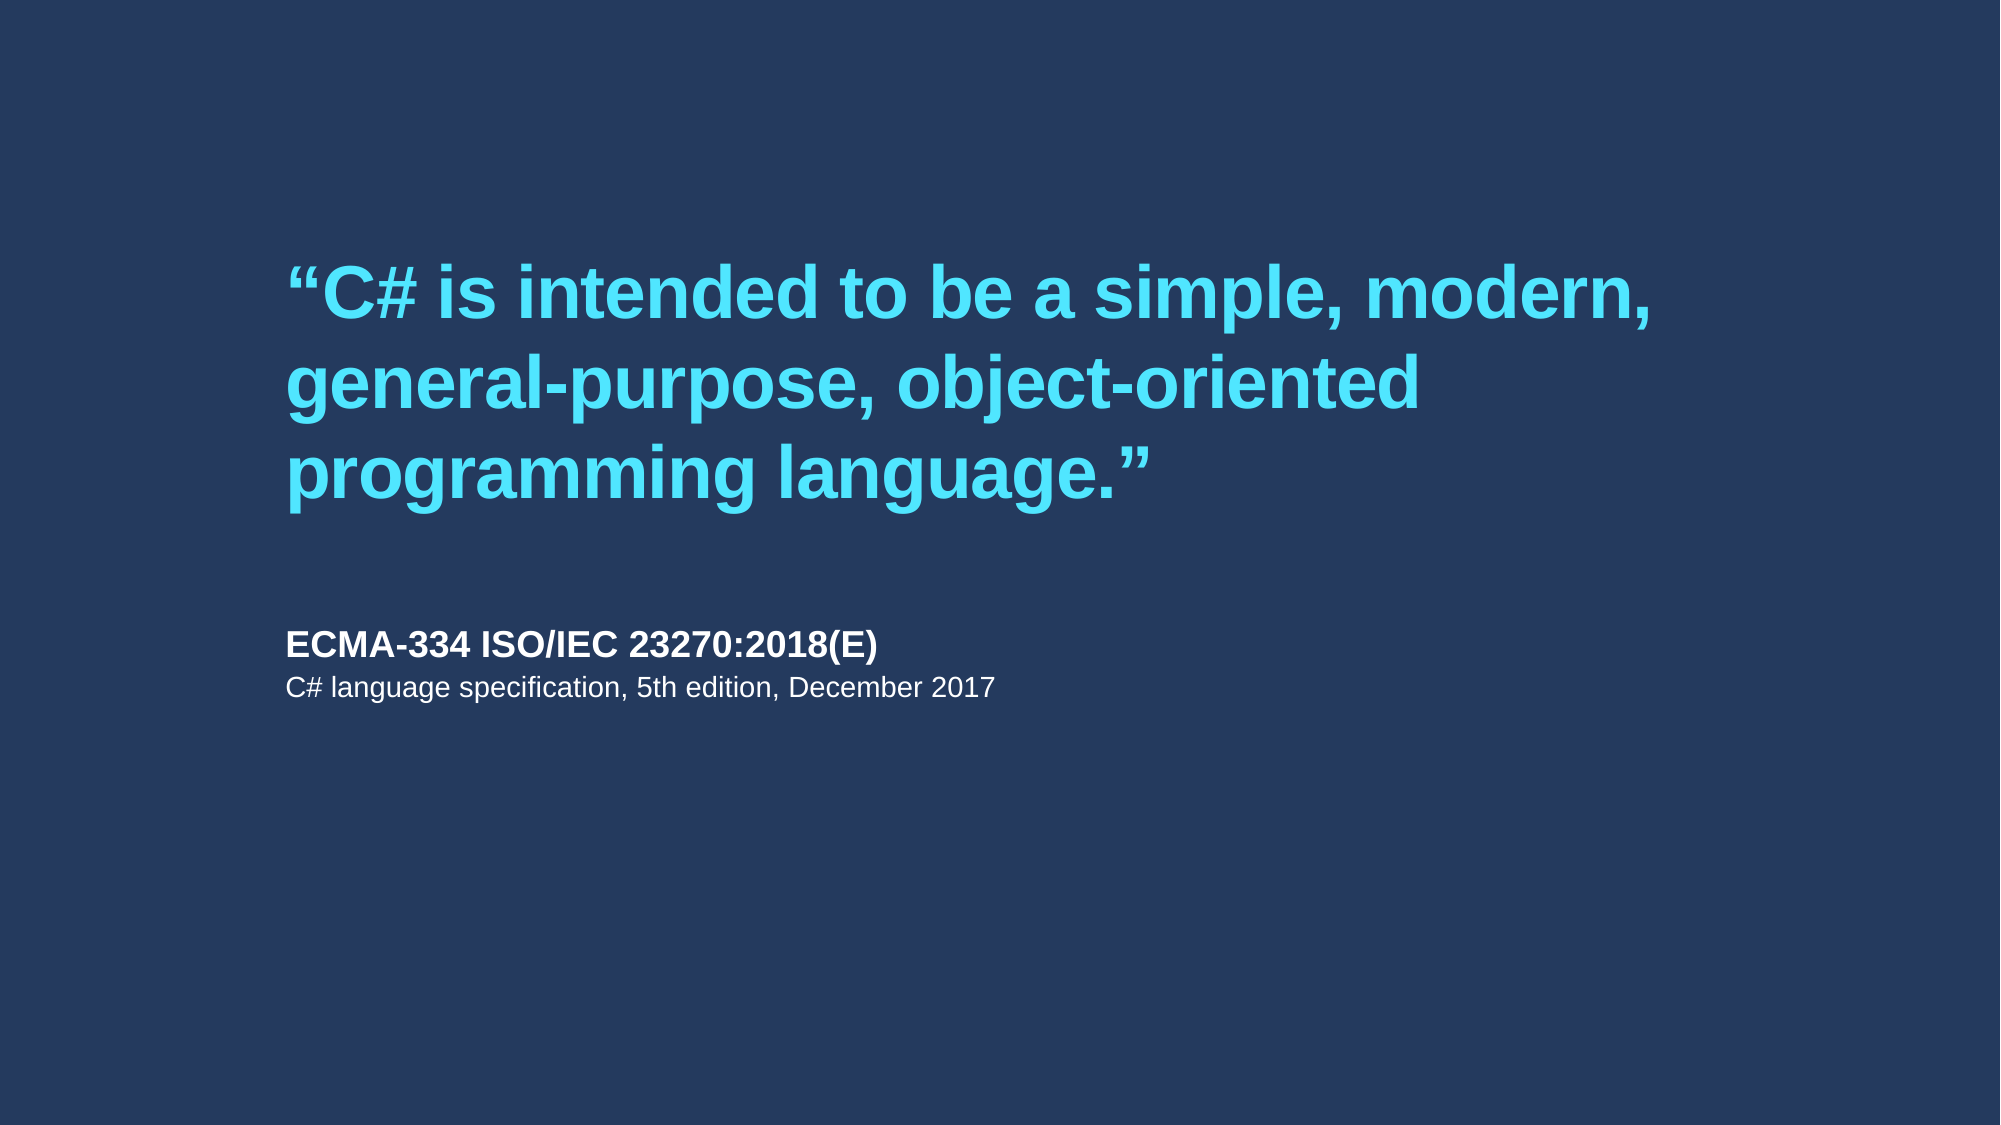

# “C# is intended to be a simple, modern, general-purpose, object-oriented programming language.”
ECMA-334 ISO/IEC 23270:2018(E)
C# language specification, 5th edition, December 2017